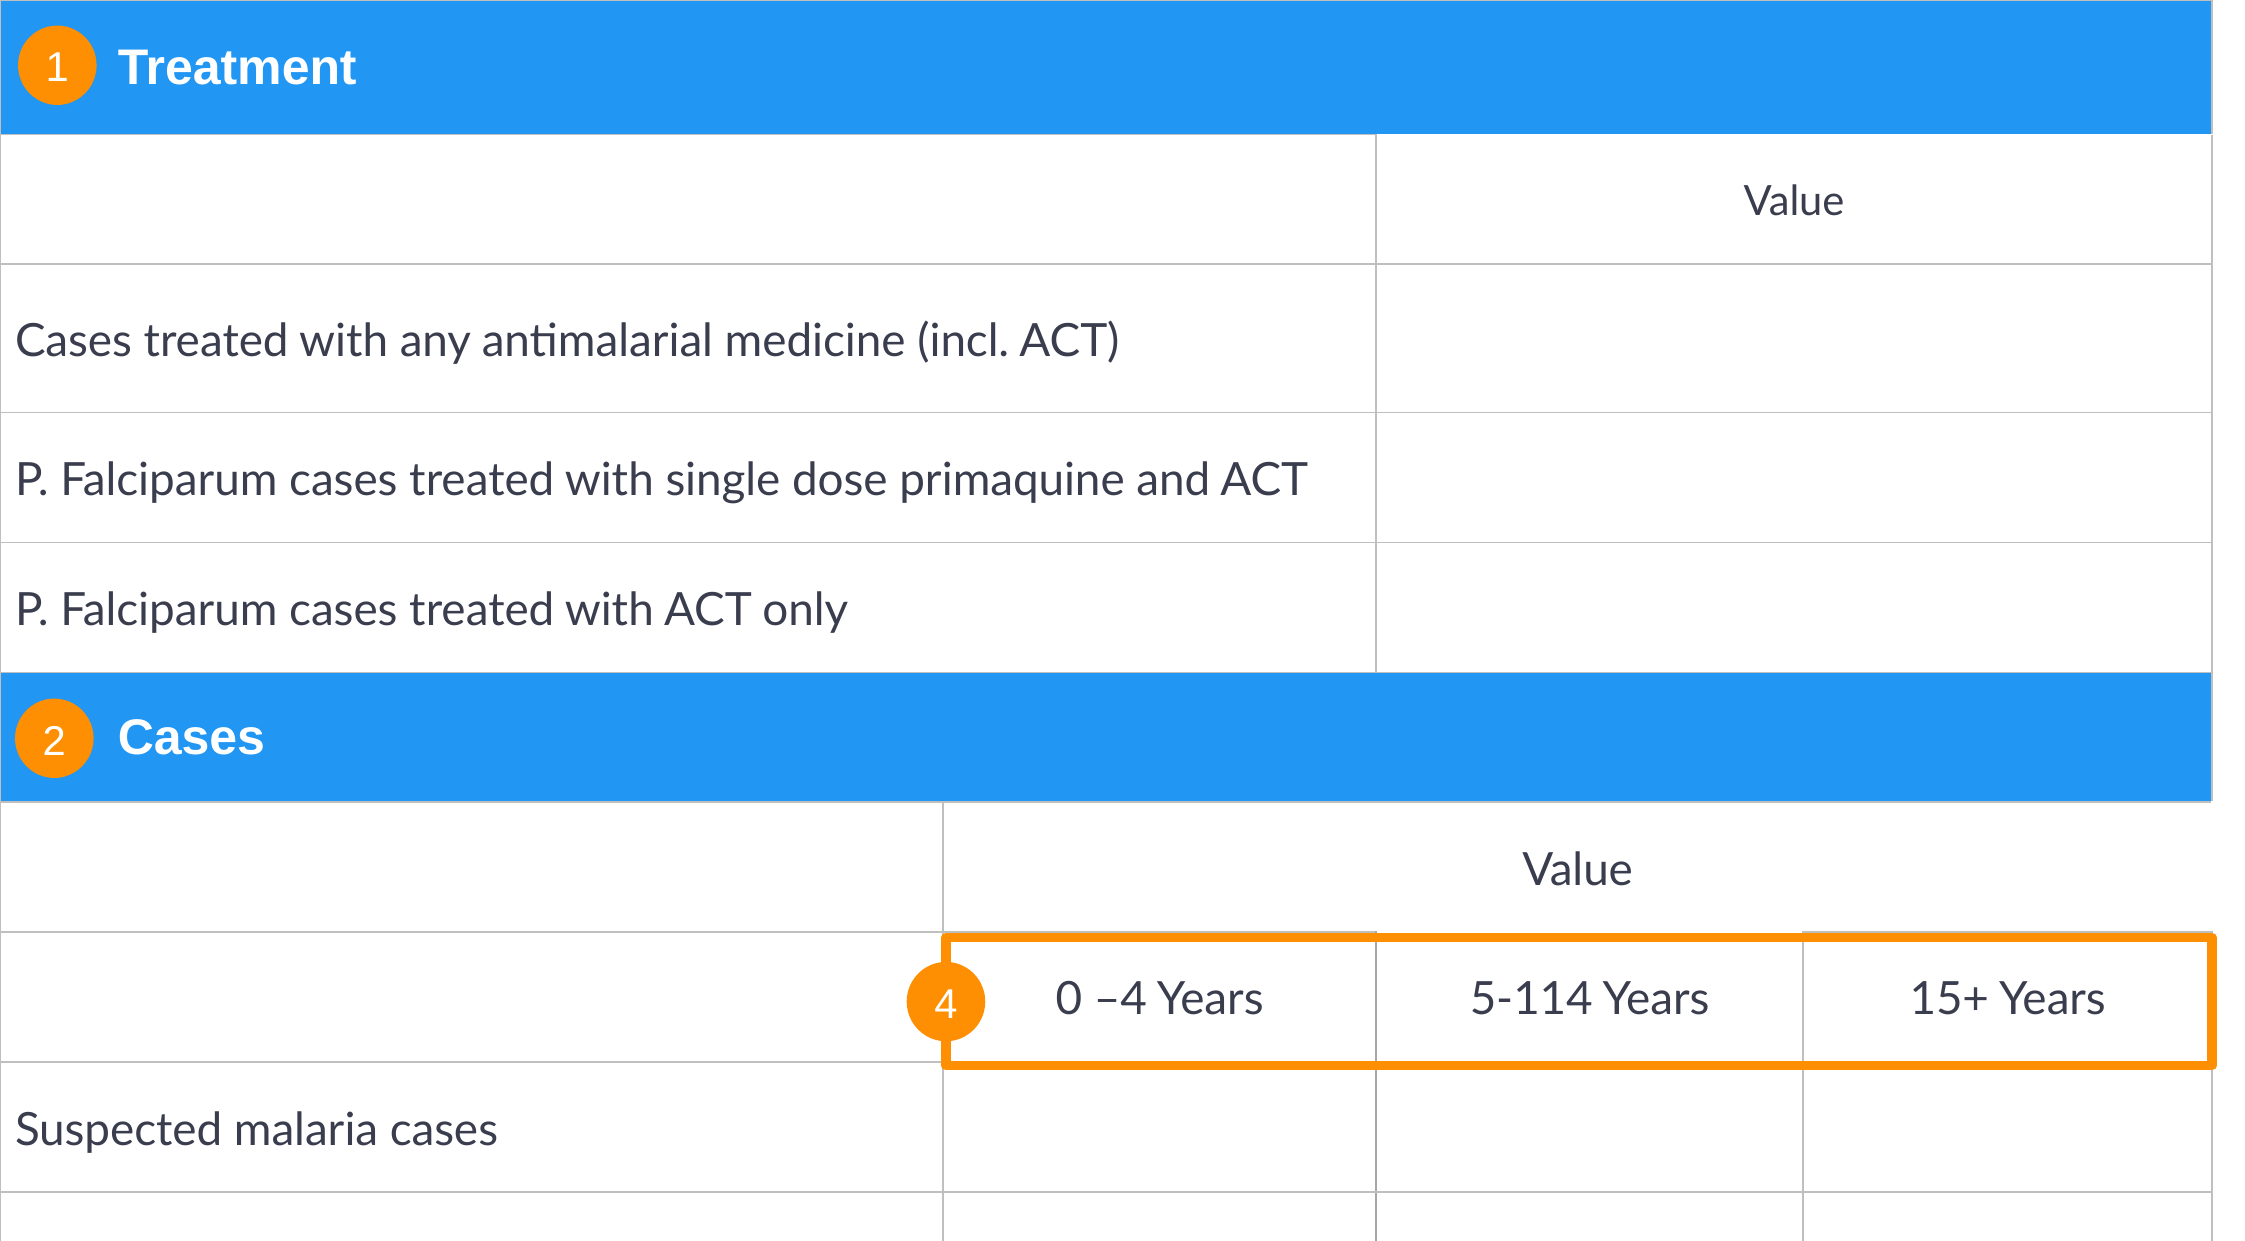

| Treatment |  |  |  |  |  |  |
| --- | --- | --- | --- | --- | --- | --- |
|  | Value | Value | Value |  |  |  |
| Cases treated with any antimalarial medicine (incl. ACT) |  |  |  |  |  |  |
| P. Falciparum cases treated with single dose primaquine and ACT |  |  |  |  |  |  |
| P. Falciparum cases treated with ACT only |  |  |  |  |  |  |
| Cases |  |  |  |  |  |  |
|  | Value |  |  |  |  |  |
|  | 0 –4 Years |  | 5-114 Years |  | 15+ Years |  |
| Suspected malaria cases |  |  |  |  |  |  |
| Confirmed malaria cases |  |  |  |  |  |  |
| Laboratory |  |  |  |  |  |  |
|  | Value |  |  |  |  |  |
|  | 10 – 14 Years |  | 15-19 Years |  | 20+ Years |  |
|  | Male | Female | Male | Female | Male | Female |
| Malaria cases tested with microscopy |  |  |  |  |  |  |
| Malaria cases positive with microscopy |  |  |  |  |  |  |
1
2

4
3

5